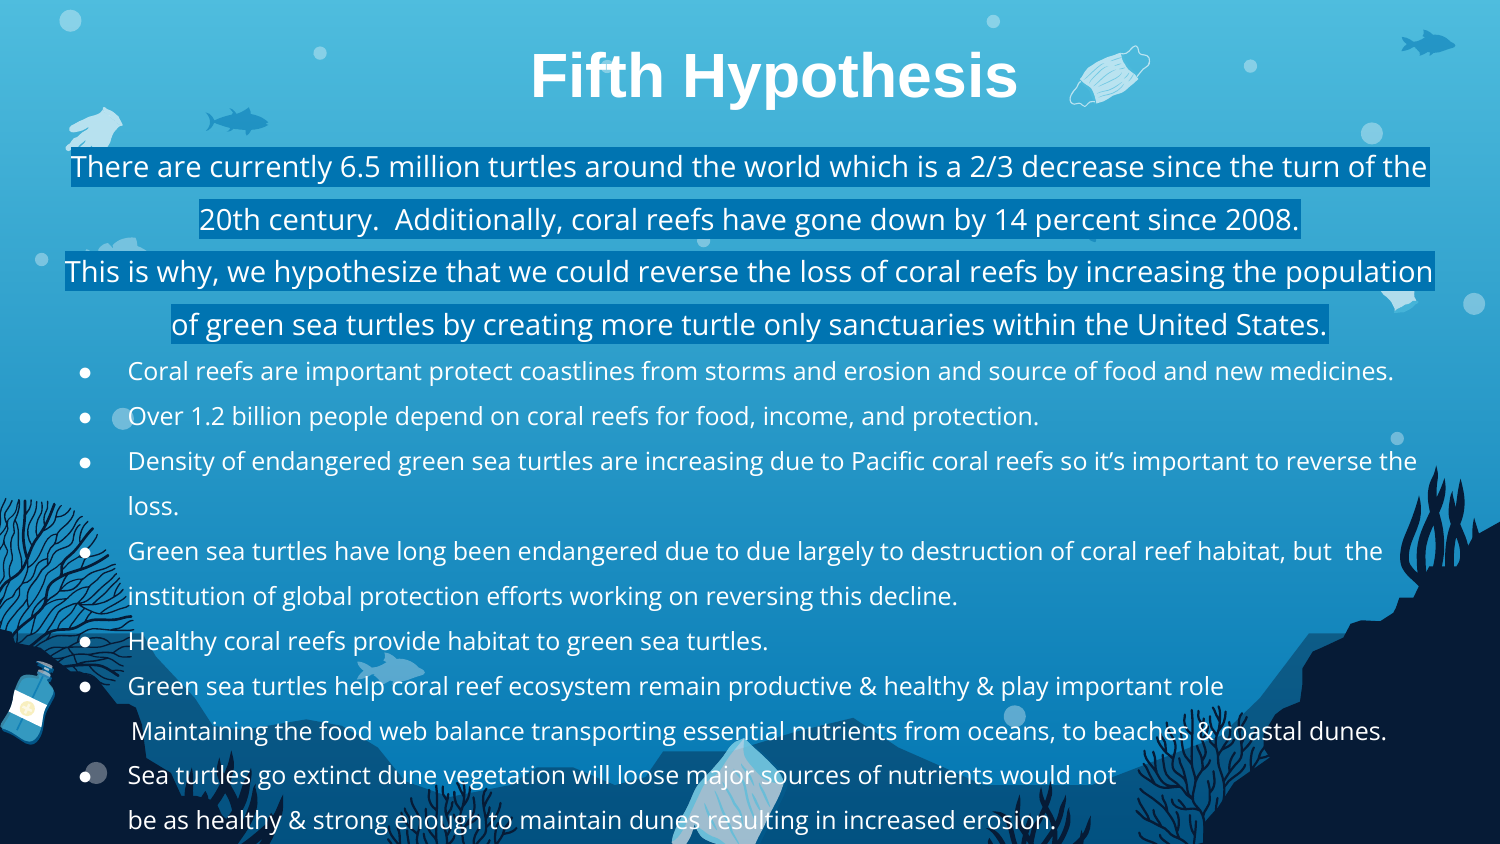

Fifth Hypothesis
There are currently 6.5 million turtles around the world which is a 2/3 decrease since the turn of the 20th century.  Additionally, coral reefs have gone down by 14 percent since 2008.
This is why, we hypothesize that we could reverse the loss of coral reefs by increasing the population of green sea turtles by creating more turtle only sanctuaries within the United States.
Coral reefs are important protect coastlines from storms and erosion and source of food and new medicines.
Over 1.2 billion people depend on coral reefs for food, income, and protection.
Density of endangered green sea turtles are increasing due to Pacific coral reefs so it’s important to reverse the loss.
Green sea turtles have long been endangered due to due largely to destruction of coral reef habitat, but  the institution of global protection efforts working on reversing this decline.
Healthy coral reefs provide habitat to green sea turtles.
Green sea turtles help coral reef ecosystem remain productive & healthy & play important role
            Maintaining the food web balance transporting essential nutrients from oceans, to beaches & coastal dunes.
Sea turtles go extinct dune vegetation will loose major sources of nutrients would not
be as healthy & strong enough to maintain dunes resulting in increased erosion.